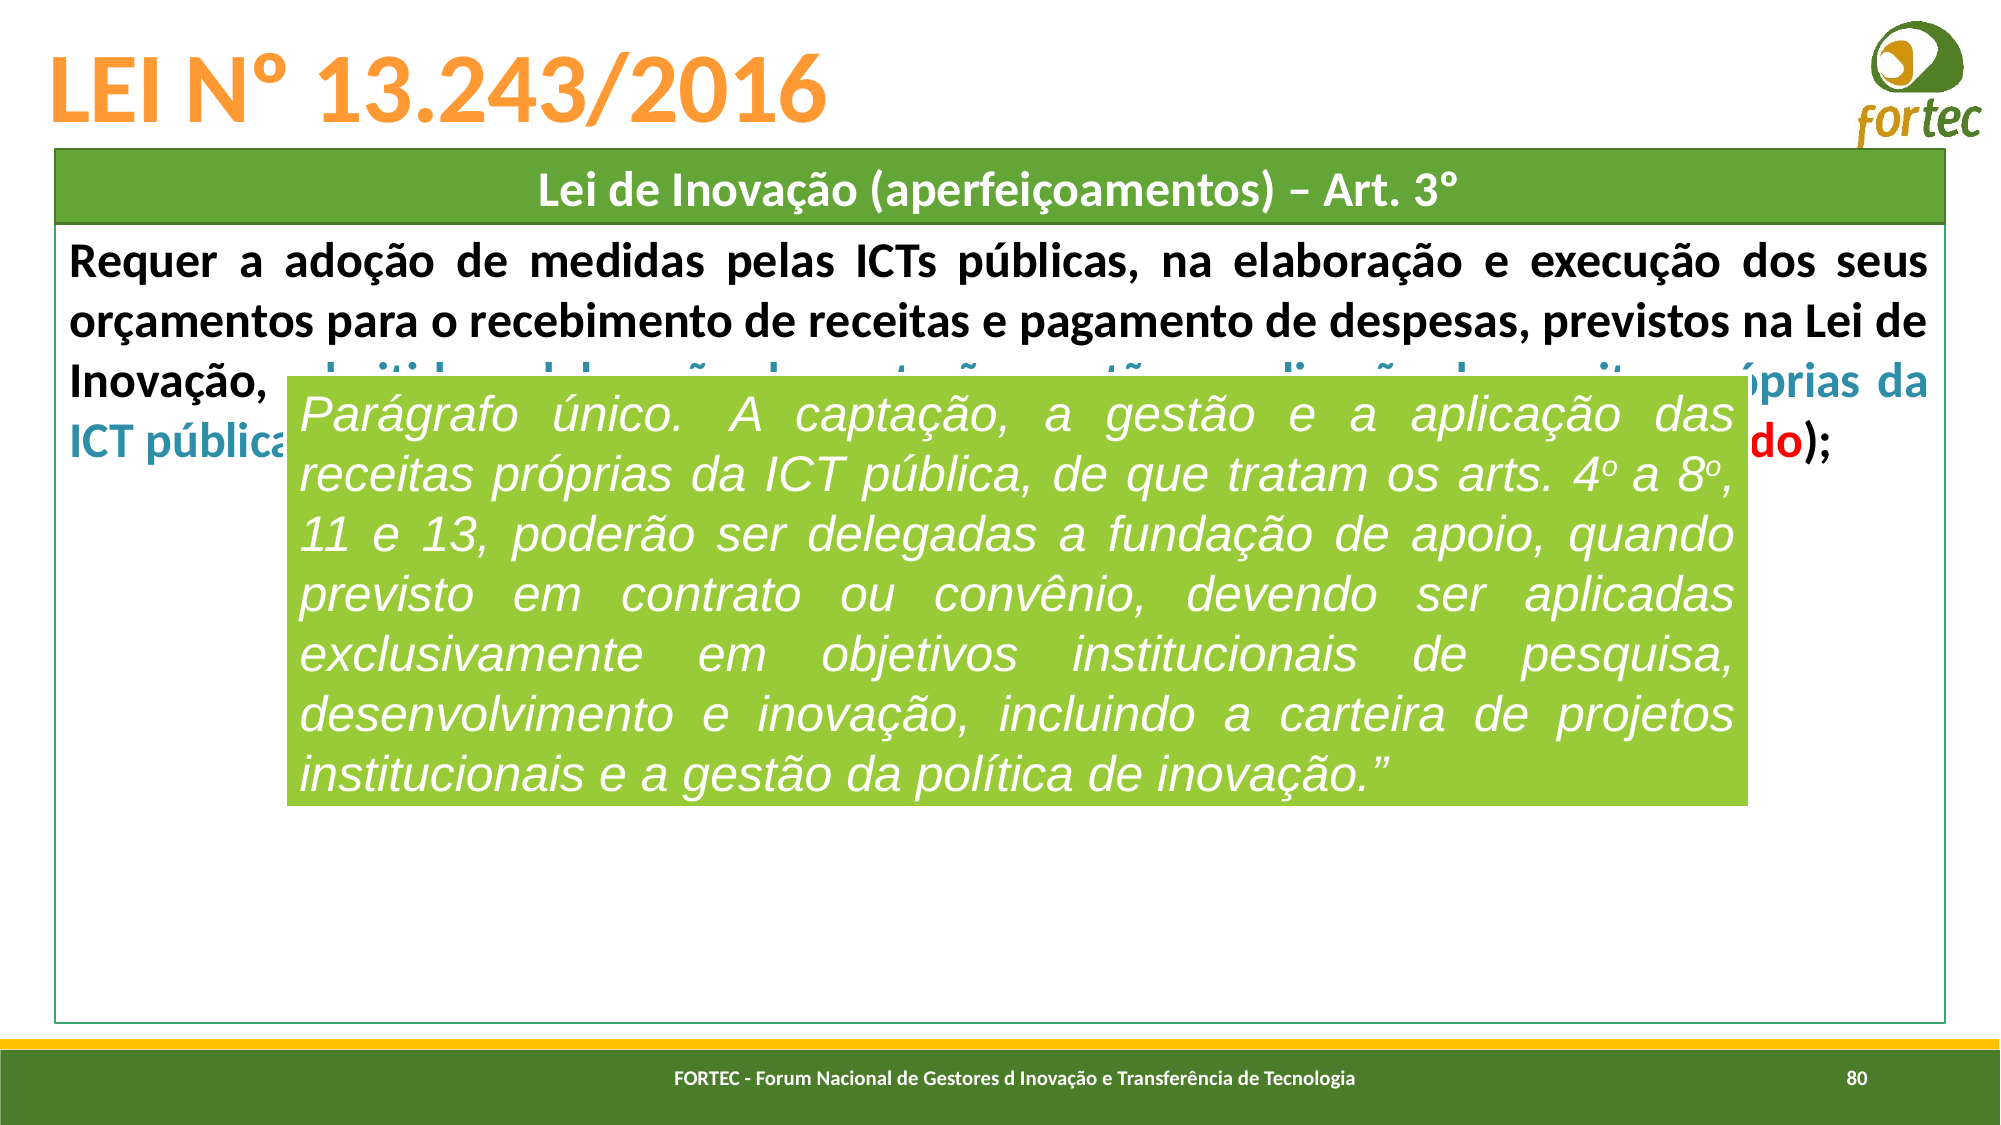

# LEI Nº 13.243/2016
Lei de Inovação (aperfeiçoamentos) – Art. 3º
Requer a adoção de medidas pelas ICTs públicas, na elaboração e execução dos seus orçamentos para o recebimento de receitas e pagamento de despesas, previstos na Lei de Inovação, admitida a delegação da captação, gestão e aplicação de receitas próprias da ICT pública a fundação de apoio, dentro de regras explicitas (Art. 18 da L.I., revisado);
Parágrafo único.  A captação, a gestão e a aplicação das receitas próprias da ICT pública, de que tratam os arts. 4o a 8o, 11 e 13, poderão ser delegadas a fundação de apoio, quando previsto em contrato ou convênio, devendo ser aplicadas exclusivamente em objetivos institucionais de pesquisa, desenvolvimento e inovação, incluindo a carteira de projetos institucionais e a gestão da política de inovação.”
Prever orçamento de royalties, serviços, etc.
Captação pode ser feita através da Fundação de Apoio
FORTEC - Forum Nacional de Gestores d Inovação e Transferência de Tecnologia
80